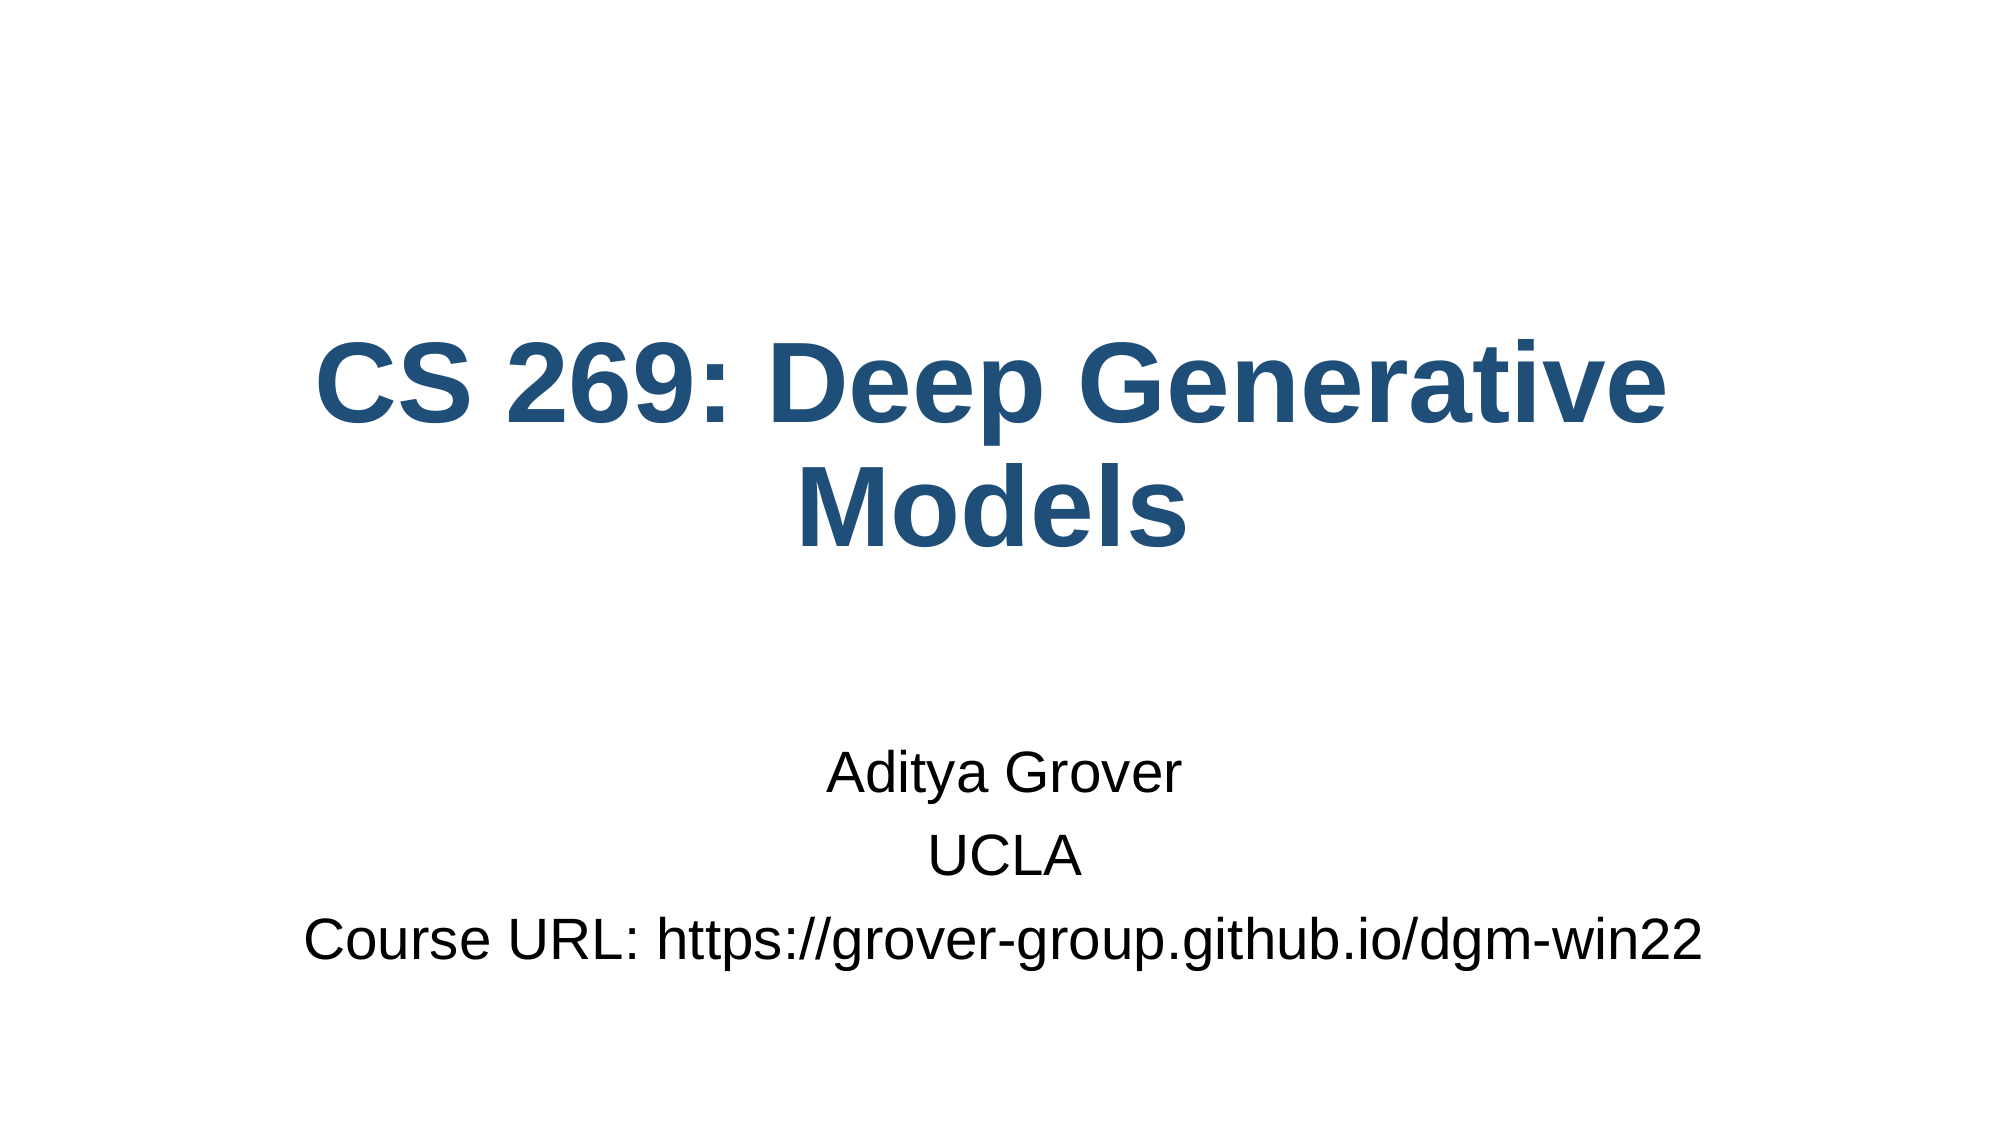

# CS 269: Deep Generative Models
Aditya Grover
UCLA
Course URL: https://grover-group.github.io/dgm-win22